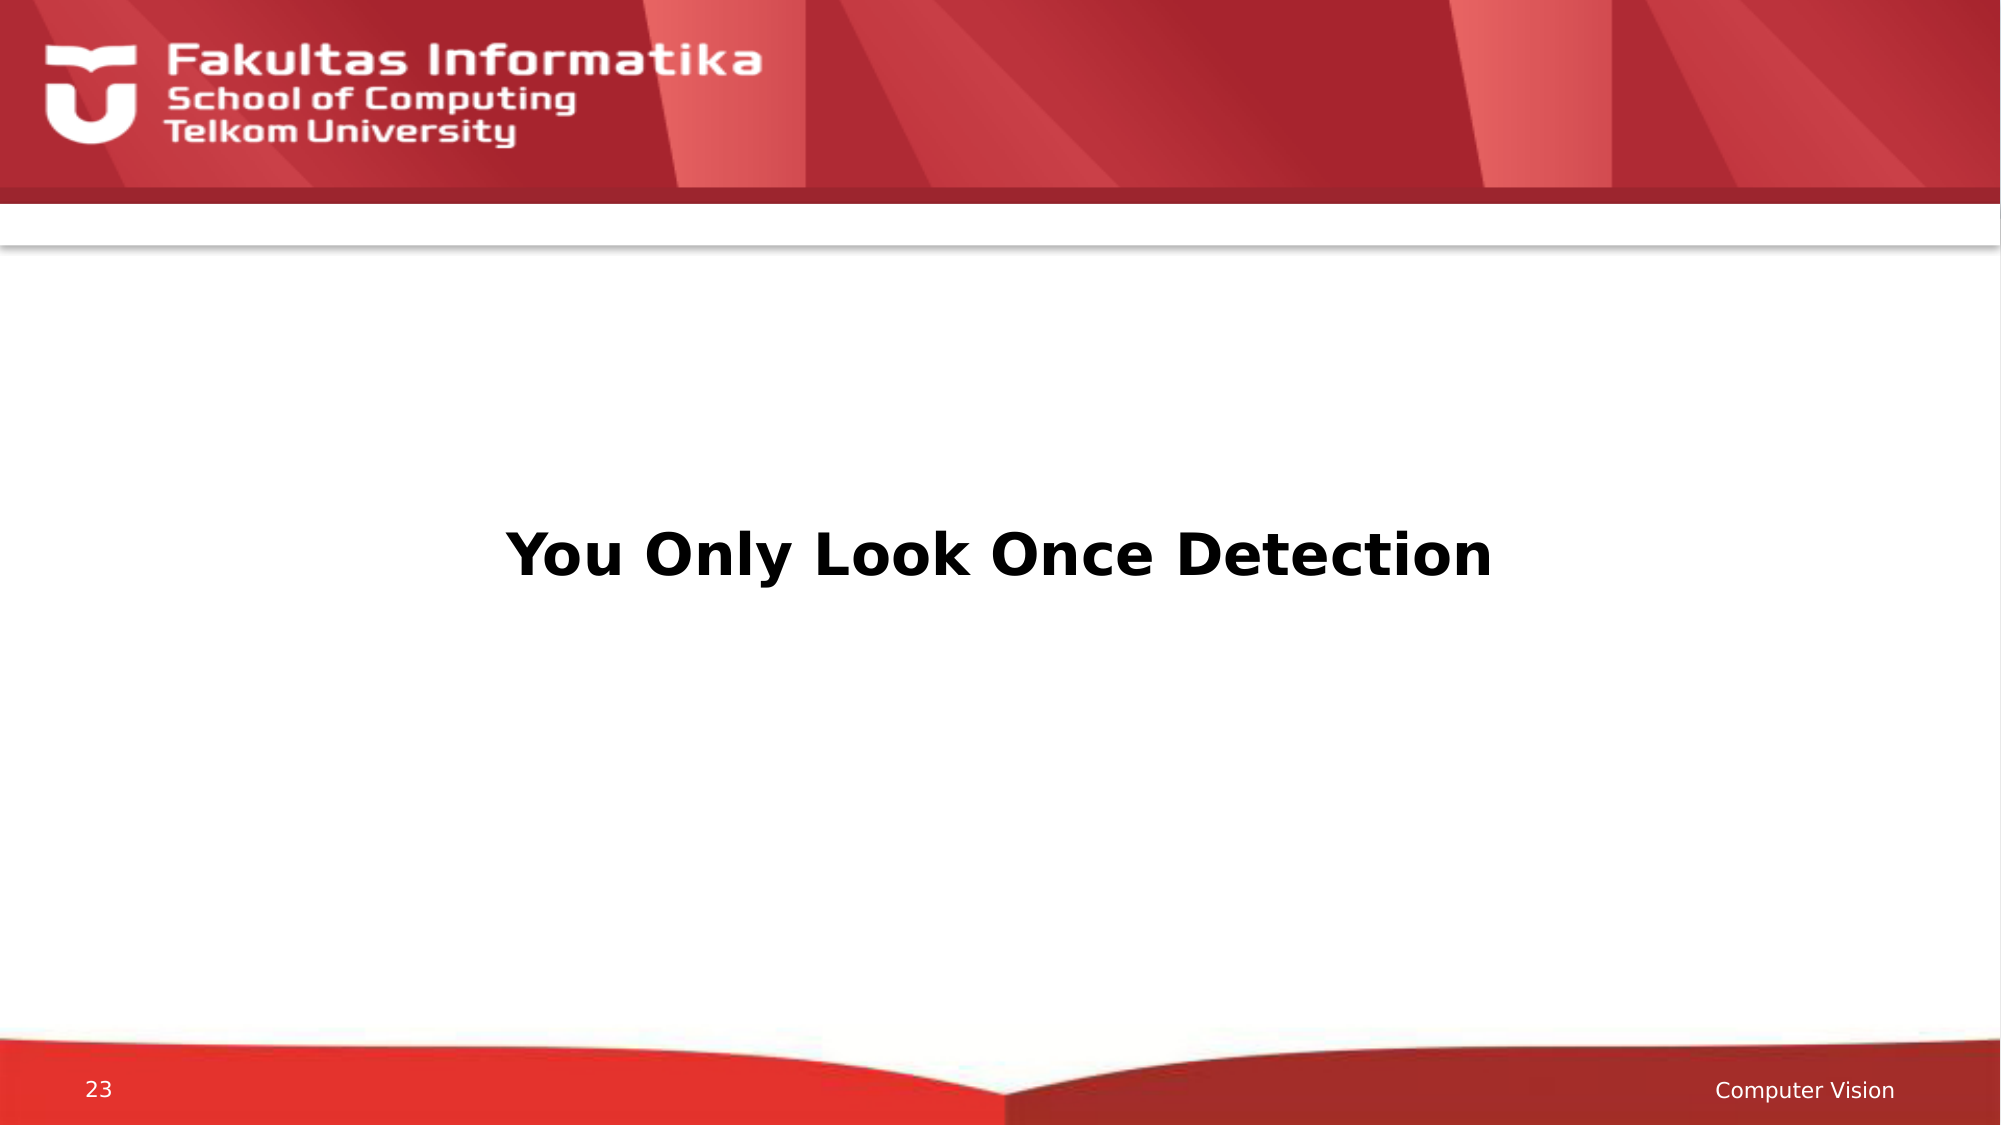

You Only Look Once Detection
Computer Vision
23